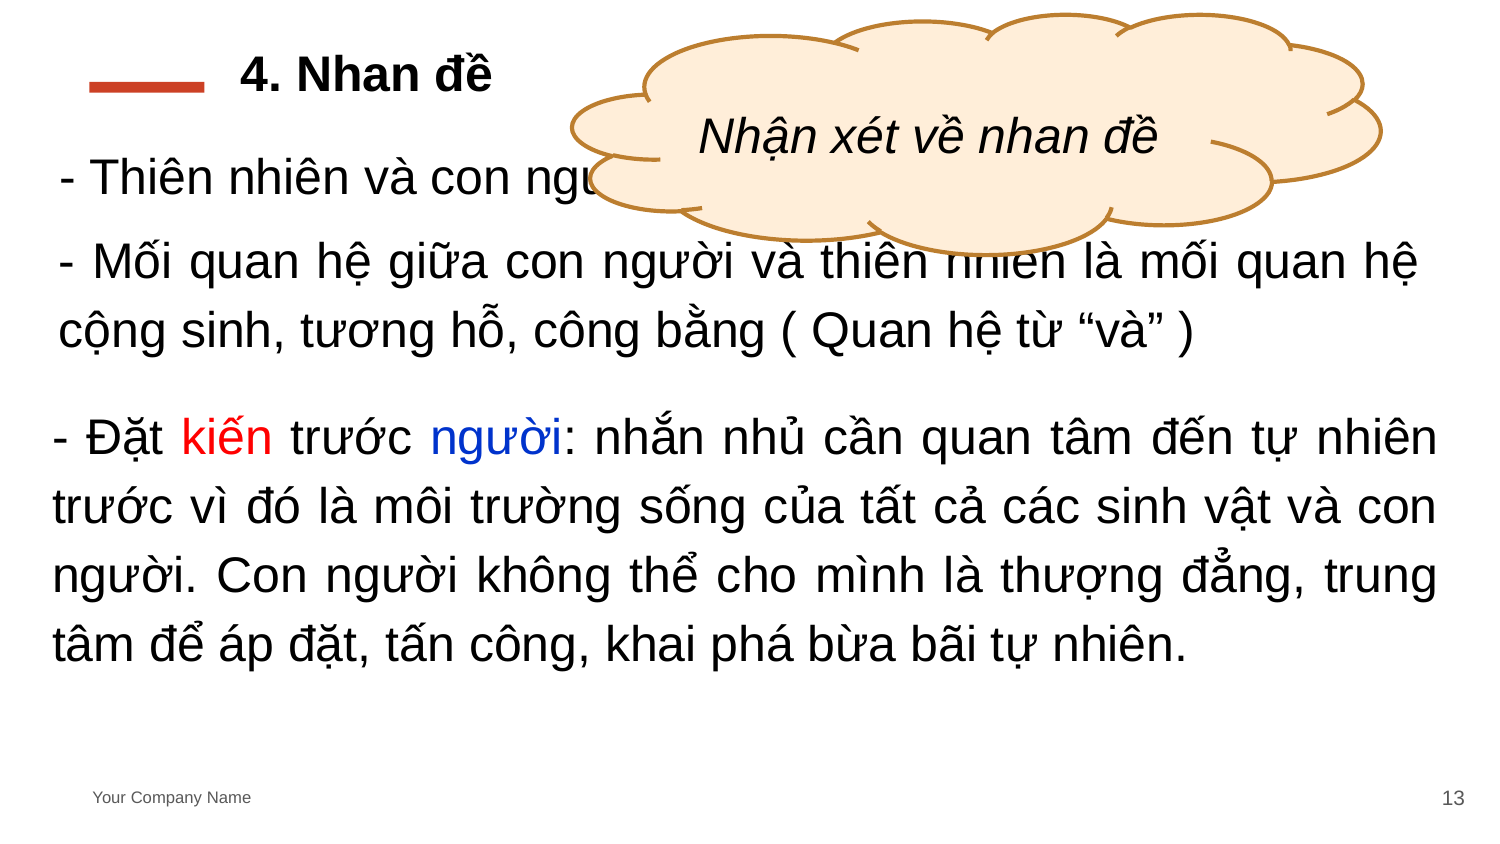

Nhận xét về nhan đề
4. Nhan đề
- Thiên nhiên và con người có vị thế ngang hàng nhau.
- Mối quan hệ giữa con người và thiên nhiên là mối quan hệ cộng sinh, tương hỗ, công bằng ( Quan hệ từ “và” )
- Đặt kiến trước người: nhắn nhủ cần quan tâm đến tự nhiên trước vì đó là môi trường sống của tất cả các sinh vật và con người. Con người không thể cho mình là thượng đẳng, trung tâm để áp đặt, tấn công, khai phá bừa bãi tự nhiên.
13